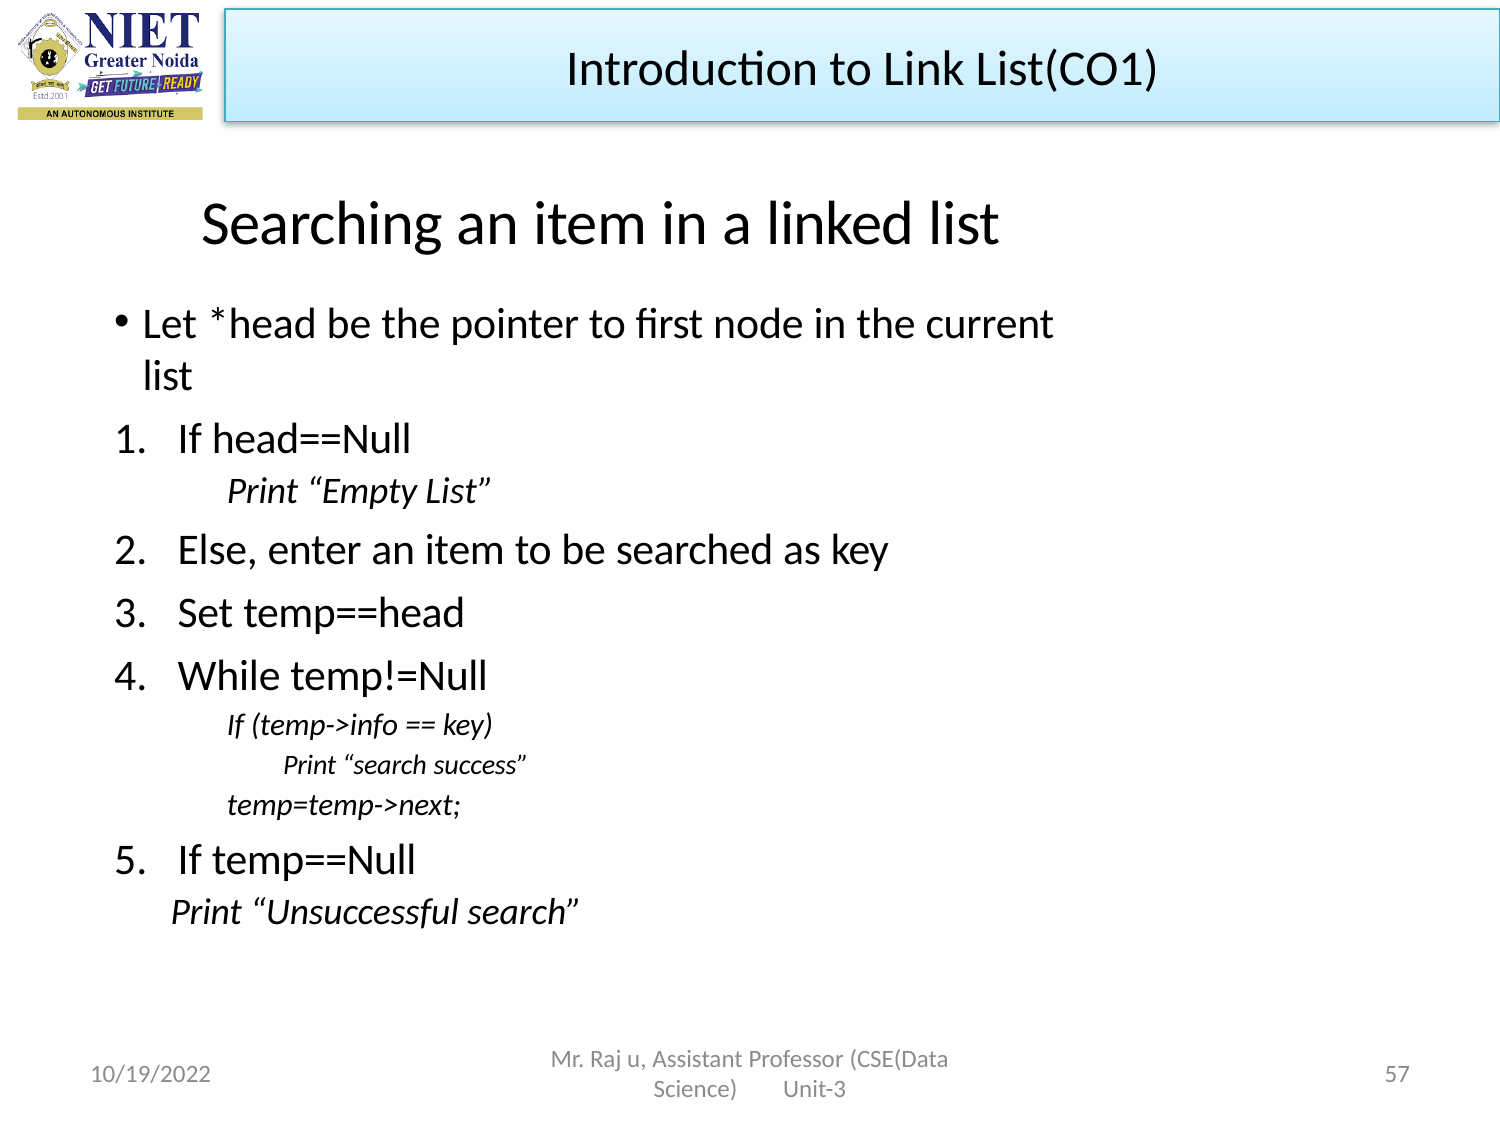

Introduction to Link List(CO1)
# Searching an item in a linked list
Let *head be the pointer to first node in the current list
If head==Null
Print “Empty List”
Else, enter an item to be searched as key
Set temp==head
While temp!=Null
If (temp->info == key)
Print “search success”
temp=temp->next;
If temp==Null
Print “Unsuccessful search”
10/19/2022
Mr. Raj u, Assistant Professor (CSE(Data Science)        Unit-3
57